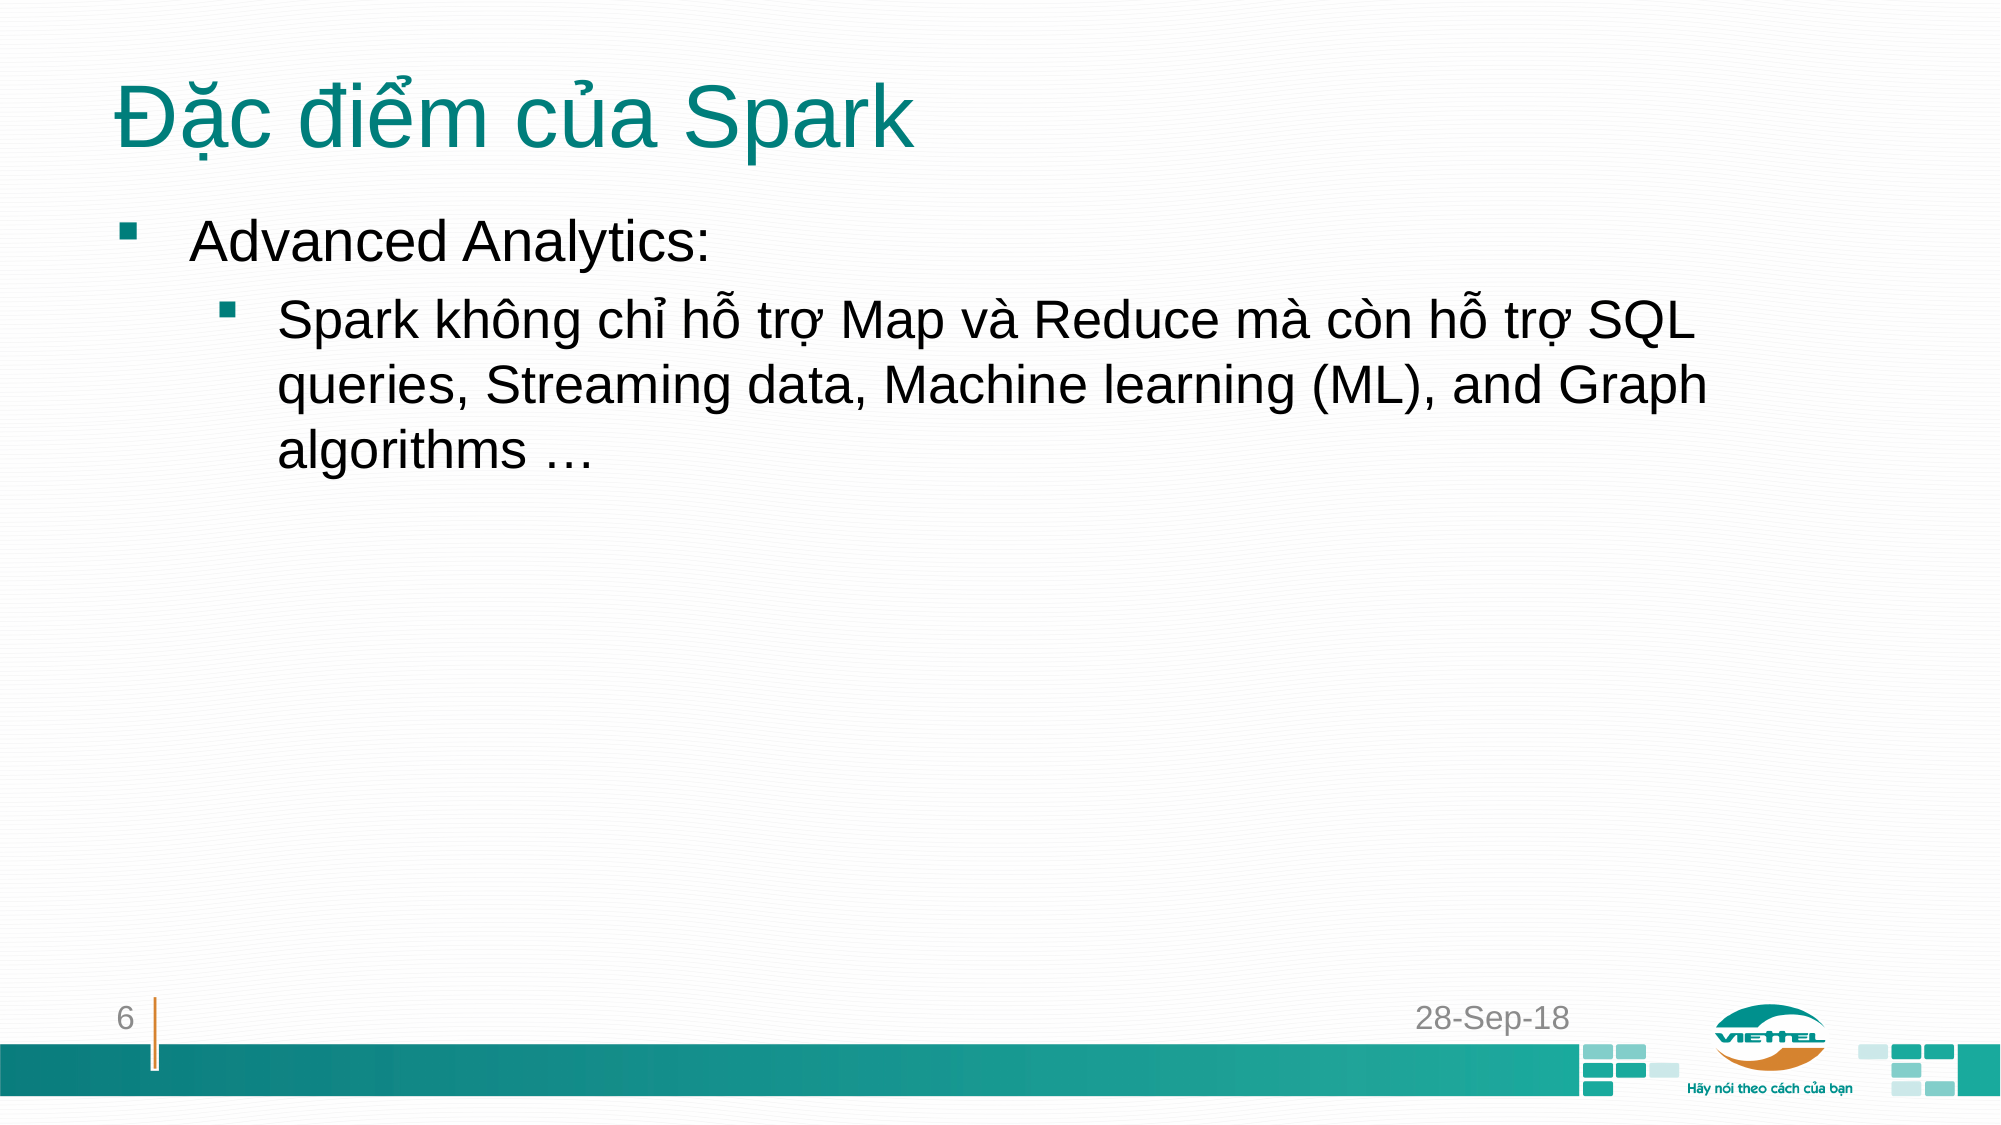

# Đặc điểm của Spark
Advanced Analytics:
Spark không chỉ hỗ trợ Map và Reduce mà còn hỗ trợ SQL queries, Streaming data, Machine learning (ML), and Graph algorithms …
6
28-Sep-18